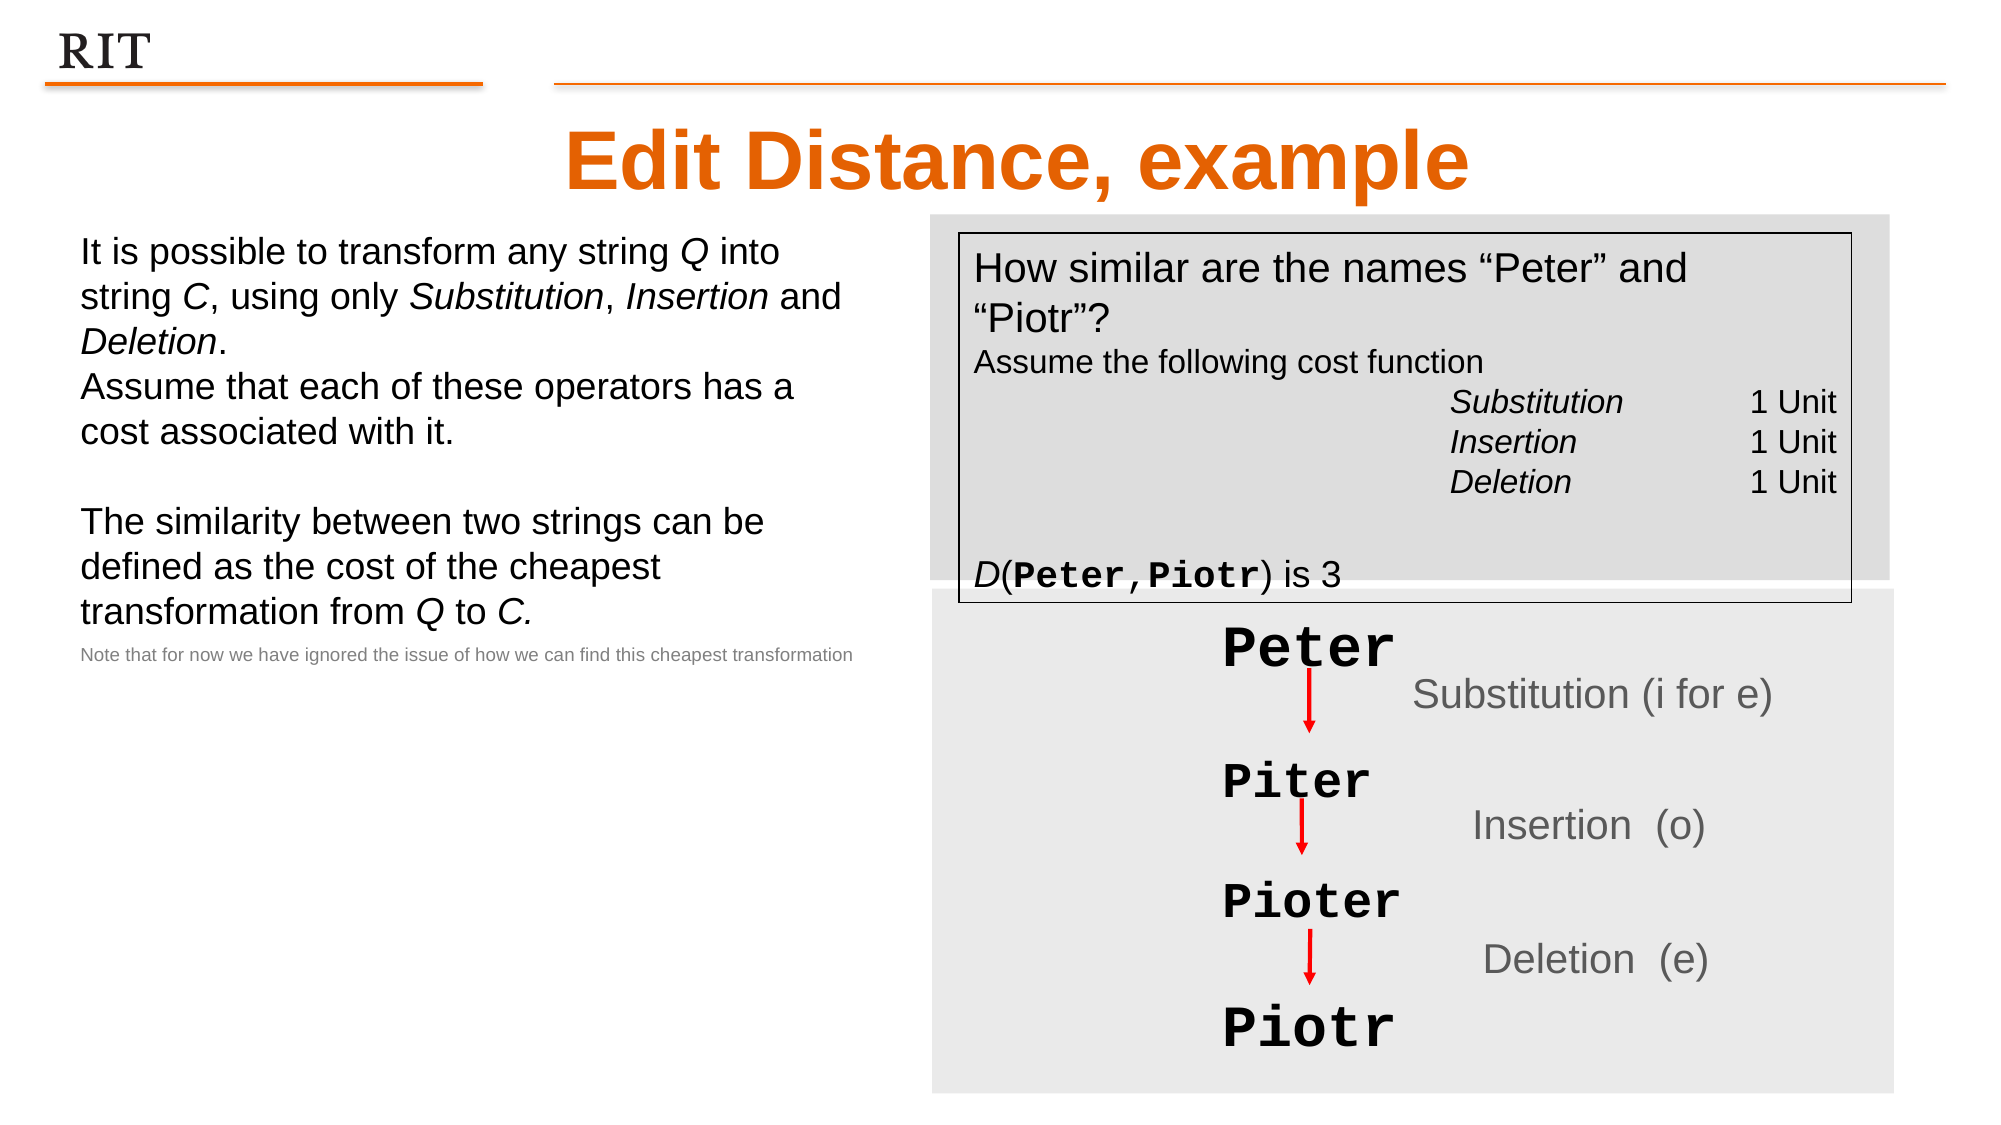

Edit Distance, example

It is possible to transform any string Q into string C, using only Substitution, Insertion and Deletion.
Assume that each of these operators has a cost associated with it.

The similarity between two strings can be defined as the cost of the cheapest transformation from Q to C.
Note that for now we have ignored the issue of how we can find this cheapest transformation

How similar are the names “Peter” and “Piotr”?
Assume the following cost function
Substitution	1 Unit
Insertion		1 Unit
Deletion		1 Unit

D(Peter,Piotr) is 3

Peter

Piter

Pioter

Piotr
Substitution (i for e)

Insertion  (o)

Deletion  (e)